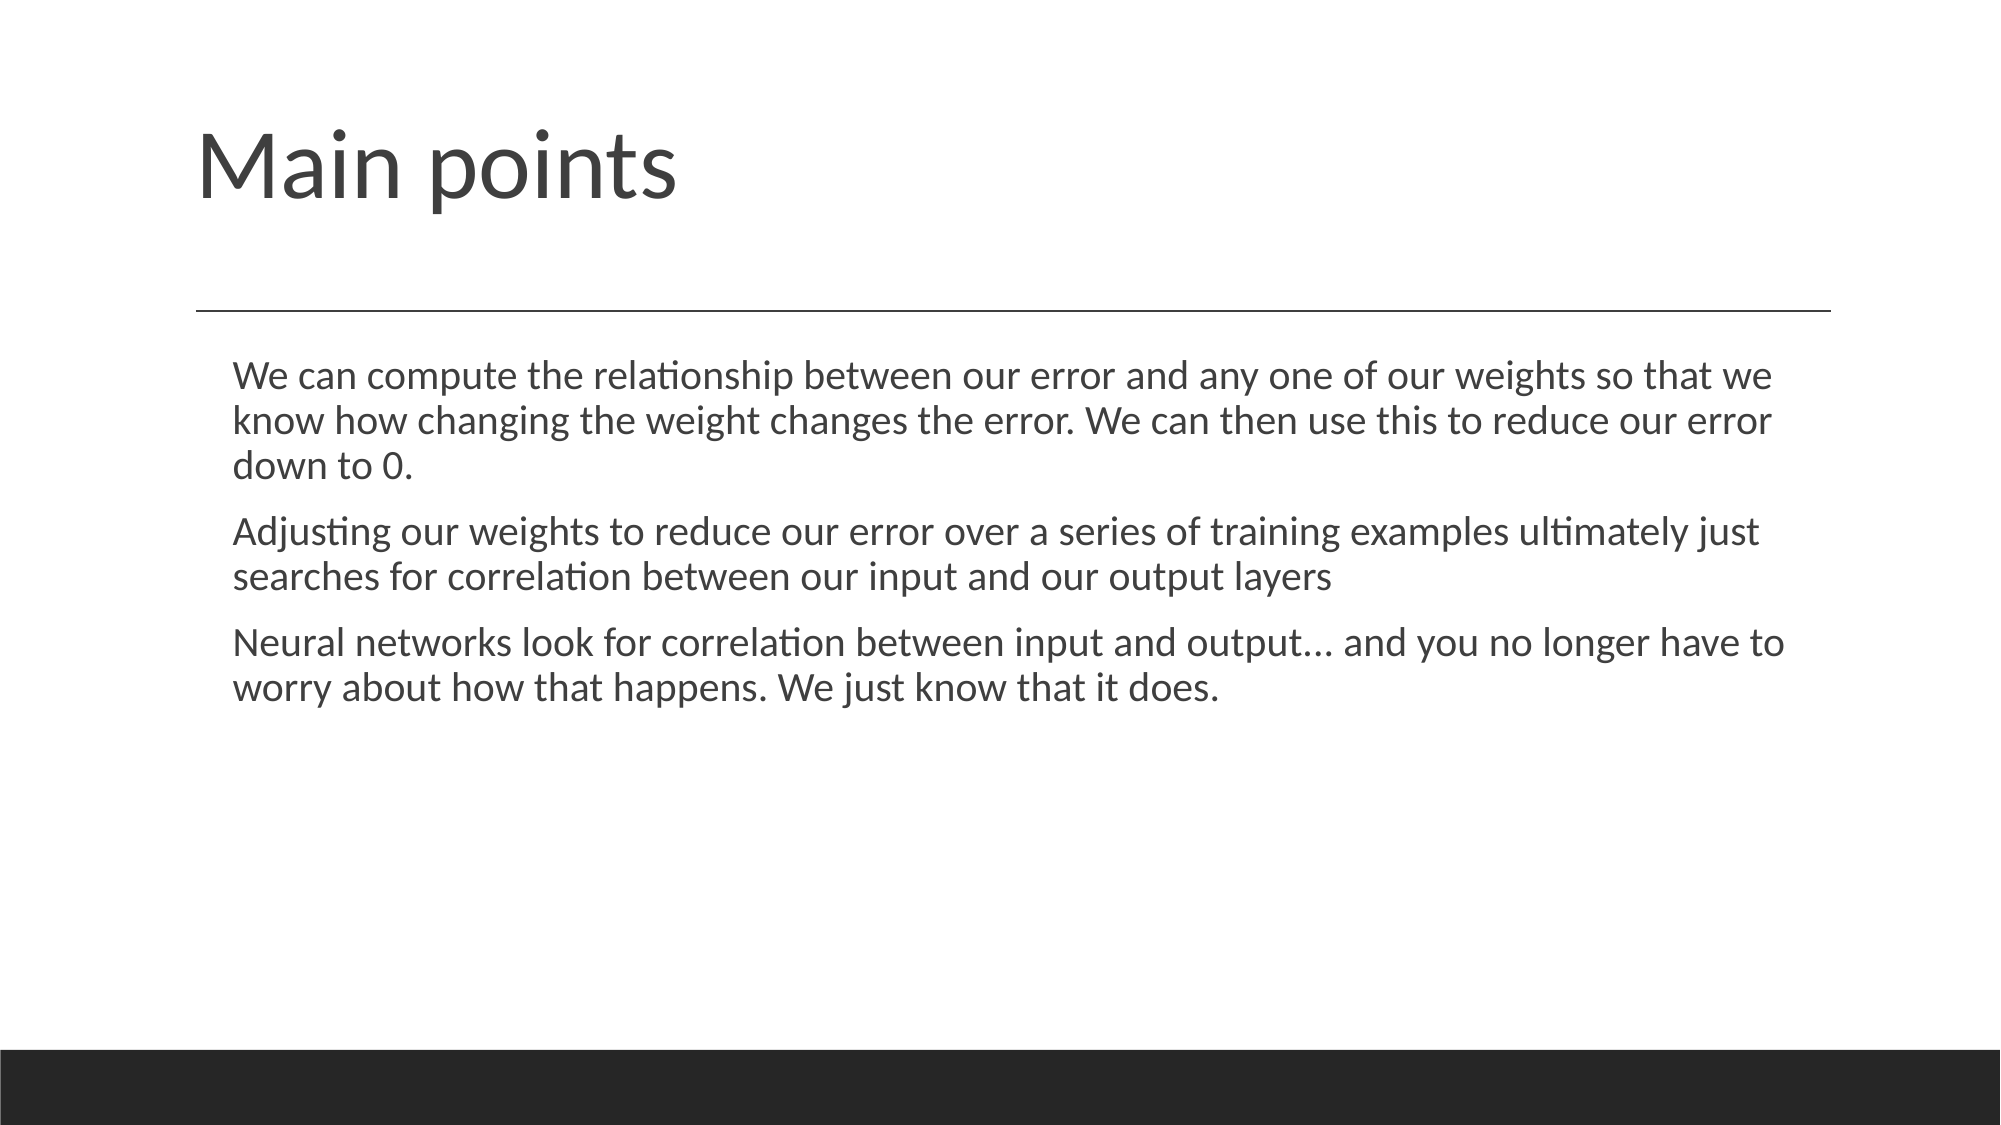

# Main points
We can compute the relationship between our error and any one of our weights so that we know how changing the weight changes the error. We can then use this to reduce our error down to 0.
Adjusting our weights to reduce our error over a series of training examples ultimately just searches for correlation between our input and our output layers
Neural networks look for correlation between input and output... and you no longer have to worry about how that happens. We just know that it does.